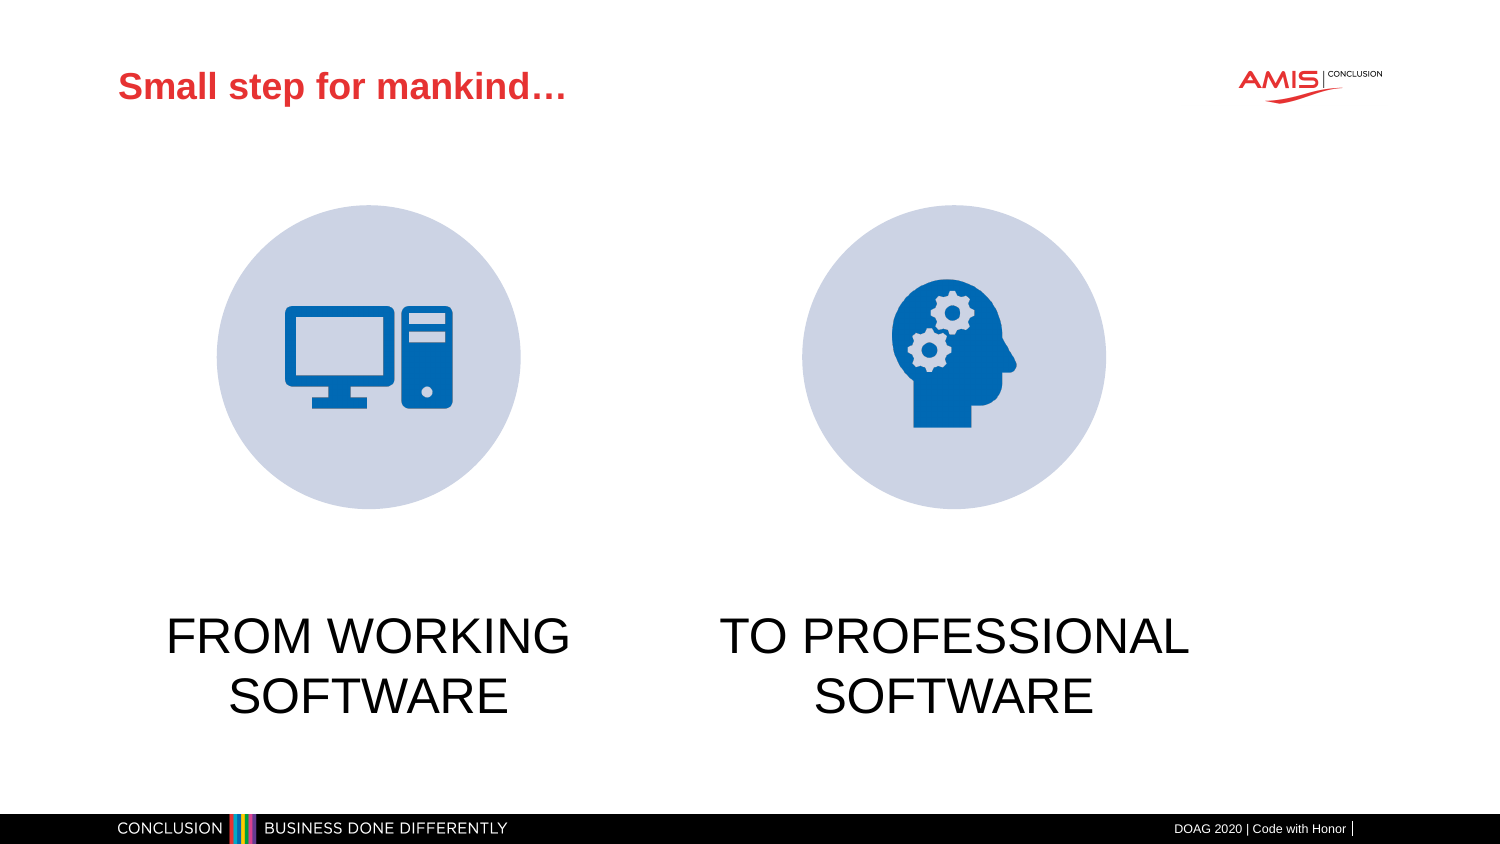

# Small step for mankind…
From Working Software
To Professional software
DOAG 2020 | Code with Honor